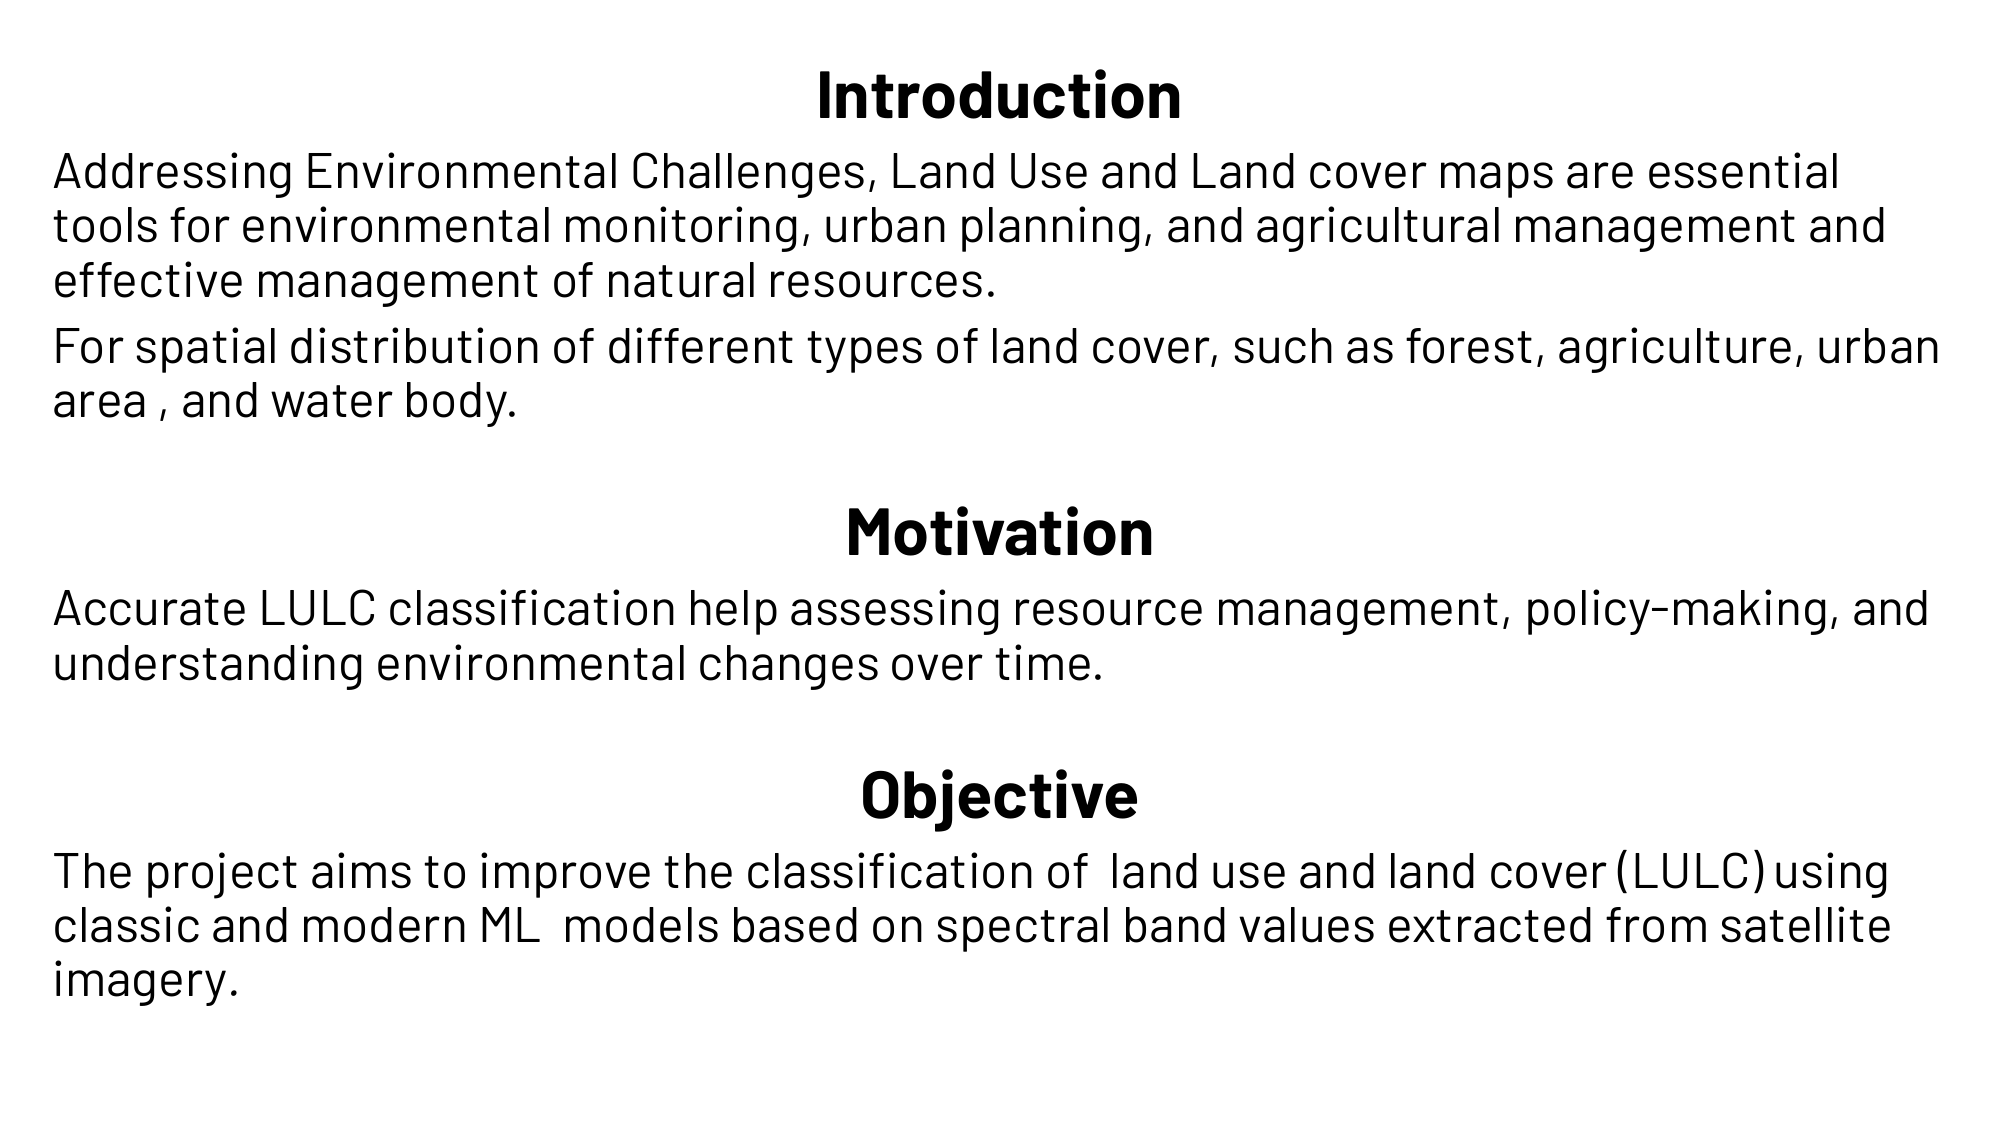

Introduction
Addressing Environmental Challenges, Land Use and Land cover maps are essential tools for environmental monitoring, urban planning, and agricultural management and effective management of natural resources.
For spatial distribution of different types of land cover, such as forest, agriculture, urban area , and water body.

Motivation
Accurate LULC classification help assessing resource management, policy-making, and understanding environmental changes over time.

Objective
The project aims to improve the classification of  land use and land cover (LULC) using classic and modern ML  models based on spectral band values extracted from satellite imagery.